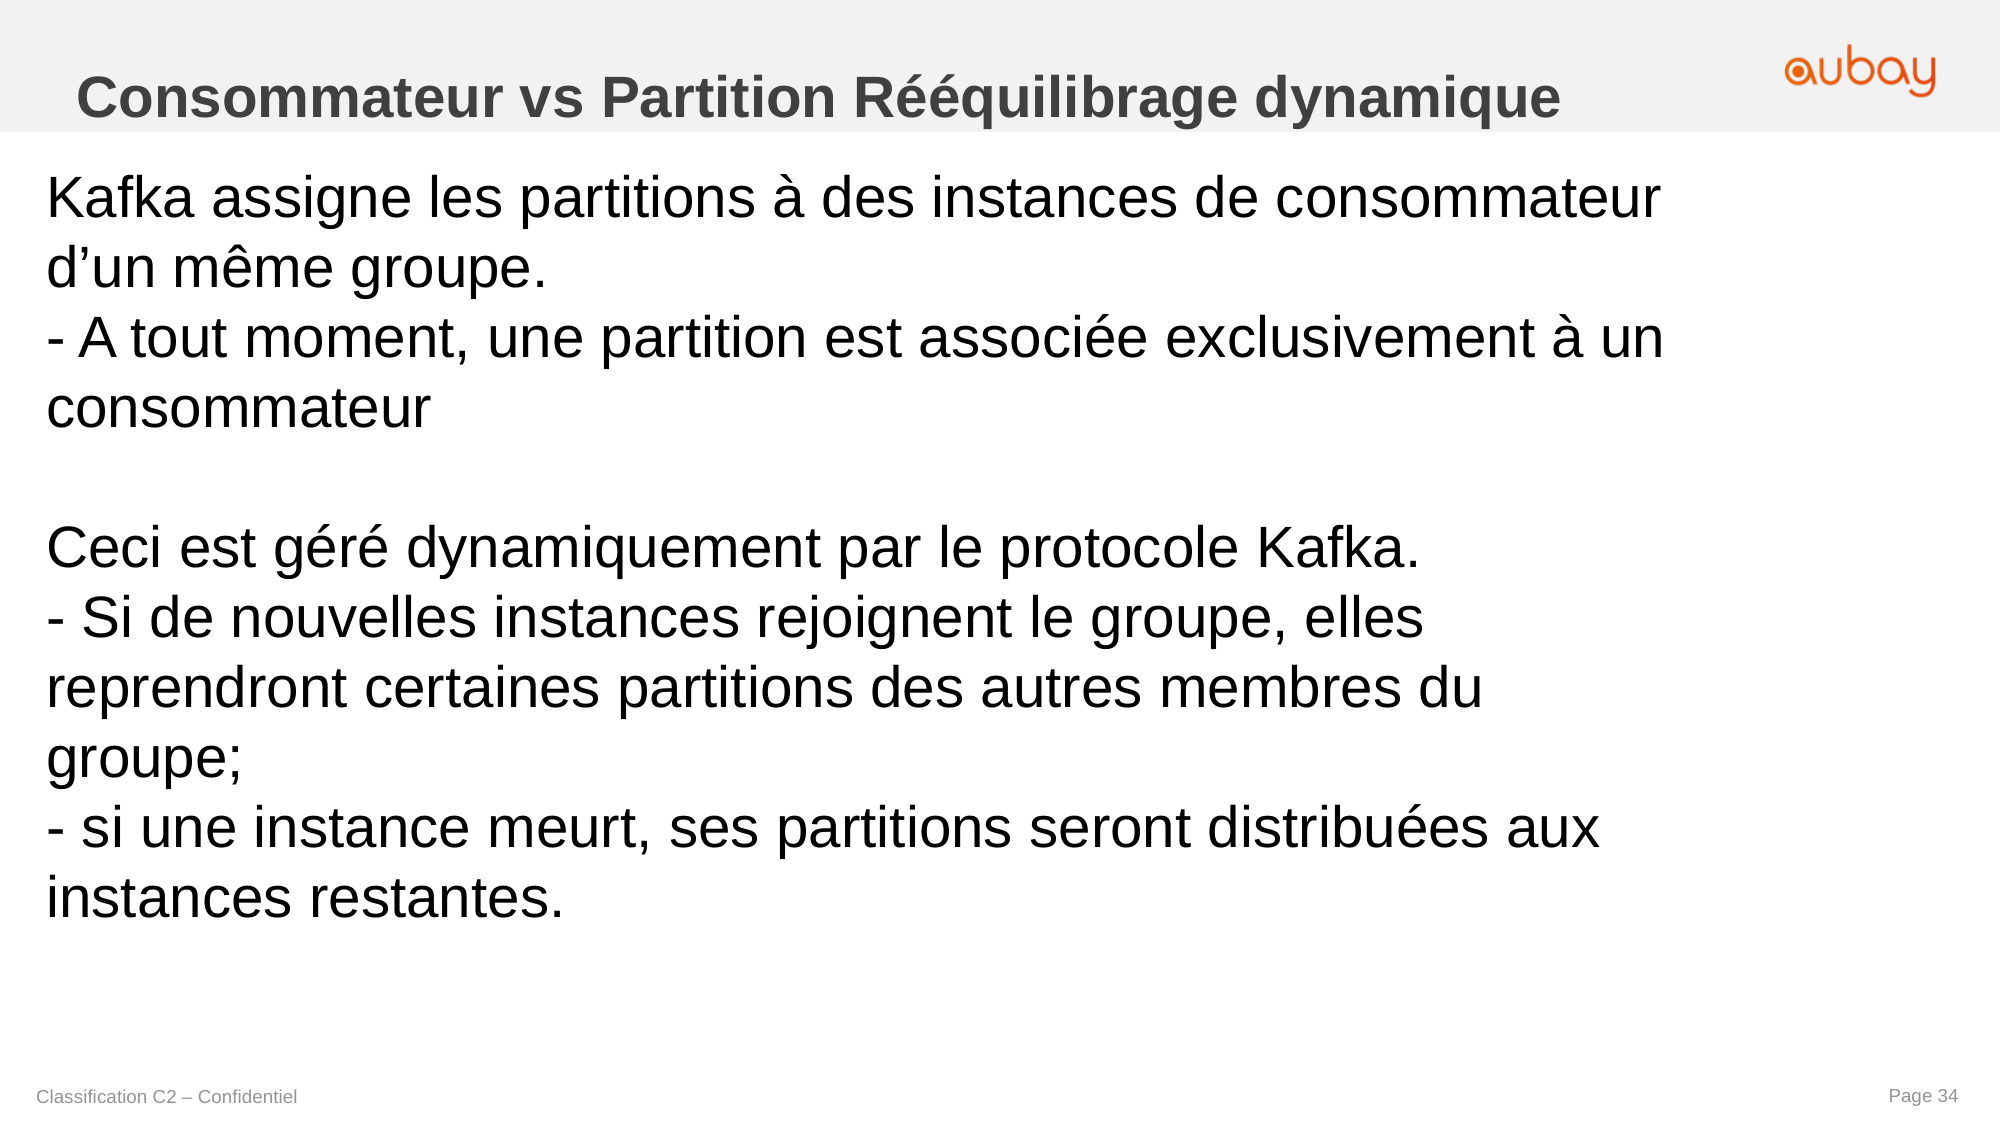

Consommateur vs Partition Rééquilibrage dynamique
Kafka assigne les partitions à des instances de consommateur d’un même groupe.
- A tout moment, une partition est associée exclusivement à un consommateur

Ceci est géré dynamiquement par le protocole Kafka.
- Si de nouvelles instances rejoignent le groupe, elles reprendront certaines partitions des autres membres du groupe;
- si une instance meurt, ses partitions seront distribuées aux instances restantes.